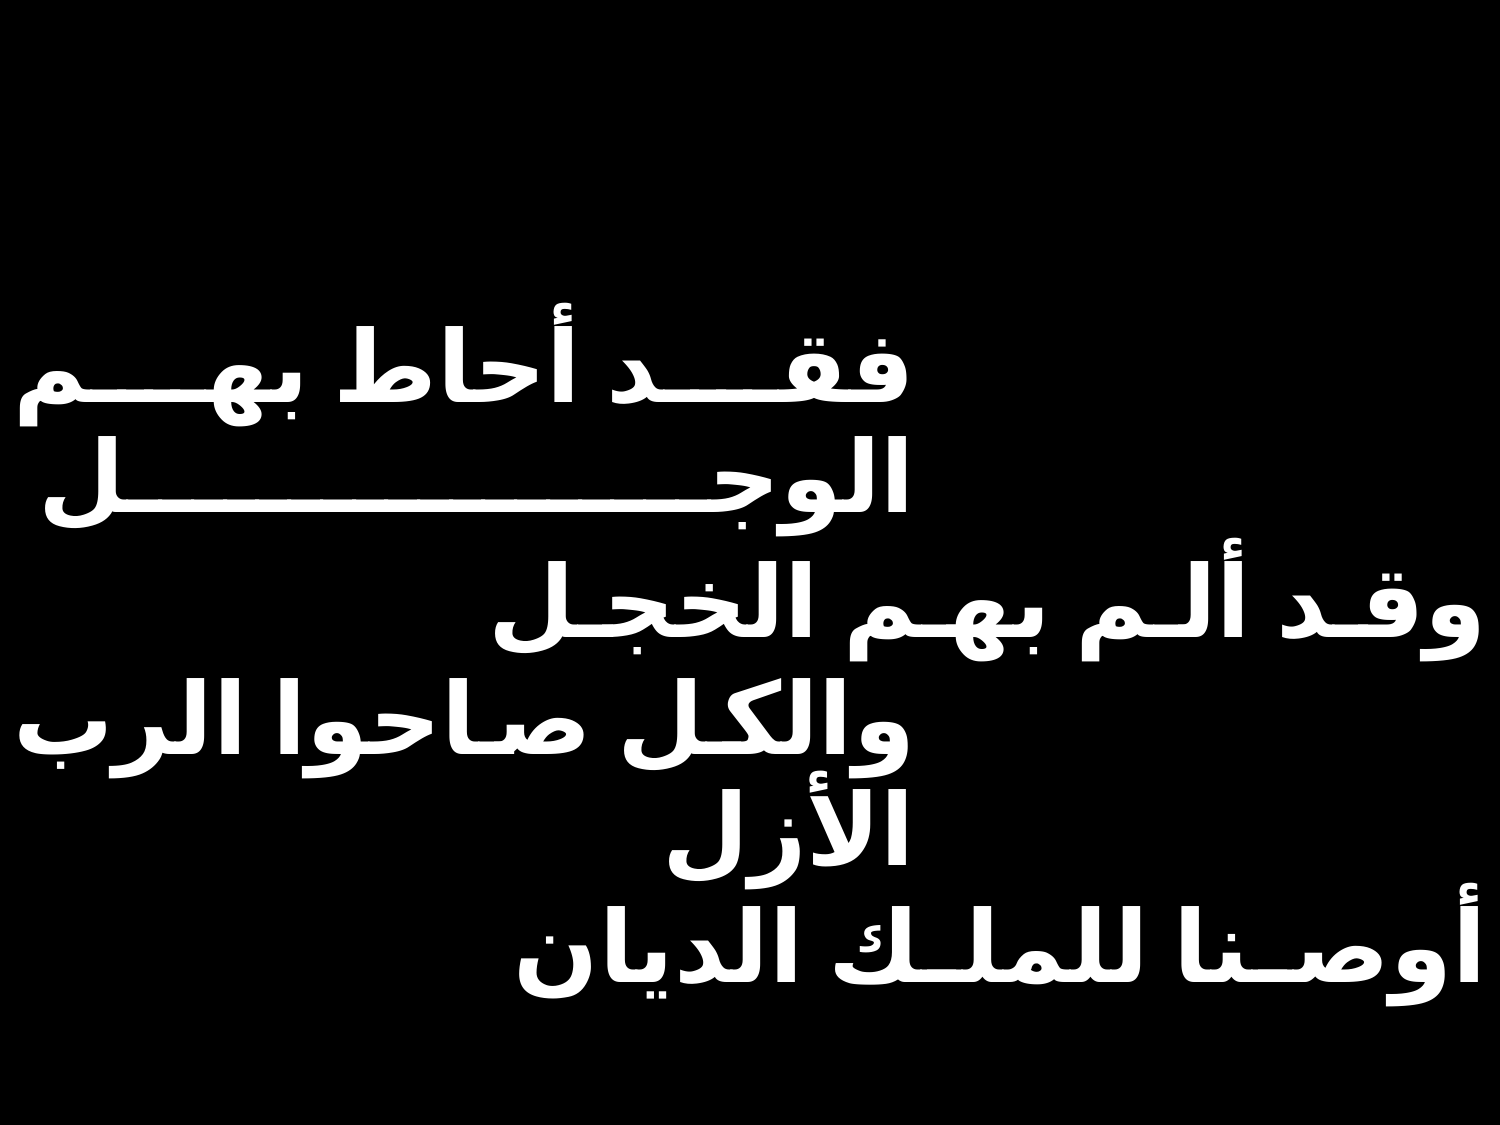

| فقد أحاط بهم الوجل |  |  |
| --- | --- | --- |
|  | وقد ألم بهم الخجل |  |
| والكل صاحوا الرب الأزل |  |  |
|  | أوصنا للملك الديان |  |